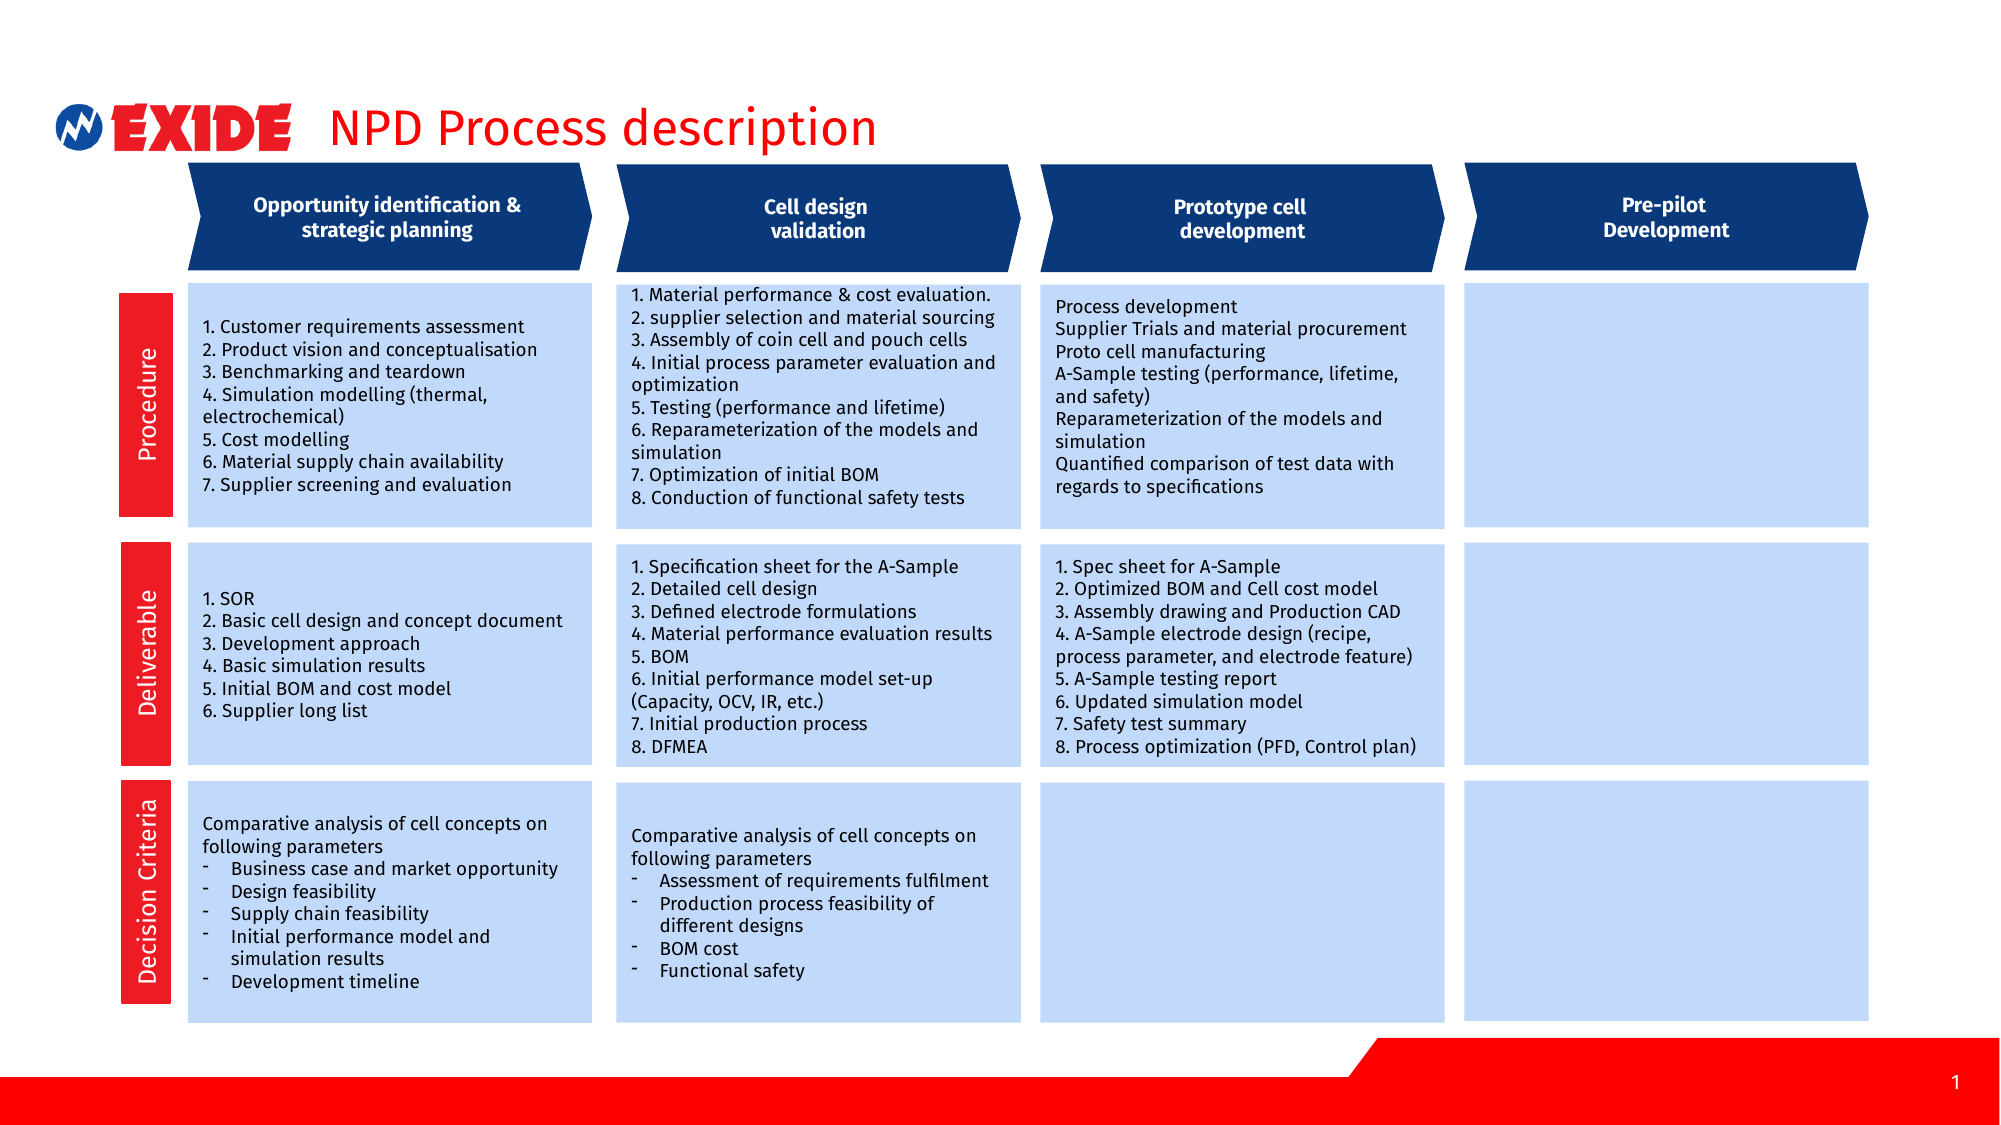

# NPD Process description
Opportunity identification &
strategic planning
Pre-pilot
Development
Cell design
validation
Prototype cell
development
1. Customer requirements assessment
2. Product vision and conceptualisation
3. Benchmarking and teardown
4. Simulation modelling (thermal, electrochemical)
5. Cost modelling
6. Material supply chain availability
7. Supplier screening and evaluation

1. Material performance & cost evaluation.
2. supplier selection and material sourcing
3. Assembly of coin cell and pouch cells
4. Initial process parameter evaluation and optimization
5. Testing (performance and lifetime)
6. Reparameterization of the models and simulation
7. Optimization of initial BOM
8. Conduction of functional safety tests

Process development
Supplier Trials and material procurement
Proto cell manufacturing
A-Sample testing (performance, lifetime, and safety)
Reparameterization of the models and simulation
Quantified comparison of test data with regards to specifications

Procedure
1. SOR
2. Basic cell design and concept document
3. Development approach
4. Basic simulation results
5. Initial BOM and cost model
6. Supplier long list

1. Specification sheet for the A-Sample
2. Detailed cell design
3. Defined electrode formulations
4. Material performance evaluation results
5. BOM
6. Initial performance model set-up (Capacity, OCV, IR, etc.)
7. Initial production process
8. DFMEA
1. Spec sheet for A-Sample
2. Optimized BOM and Cell cost model
3. Assembly drawing and Production CAD
4. A-Sample electrode design (recipe, process parameter, and electrode feature)
5. A-Sample testing report
6. Updated simulation model
7. Safety test summary
8. Process optimization (PFD, Control plan)
Deliverable

Comparative analysis of cell concepts on following parameters
Business case and market opportunity
Design feasibility
Supply chain feasibility
Initial performance model and simulation results
Development timeline
Comparative analysis of cell concepts on following parameters
Assessment of requirements fulfilment
Production process feasibility of different designs
BOM cost
Functional safety

Decision Criteria